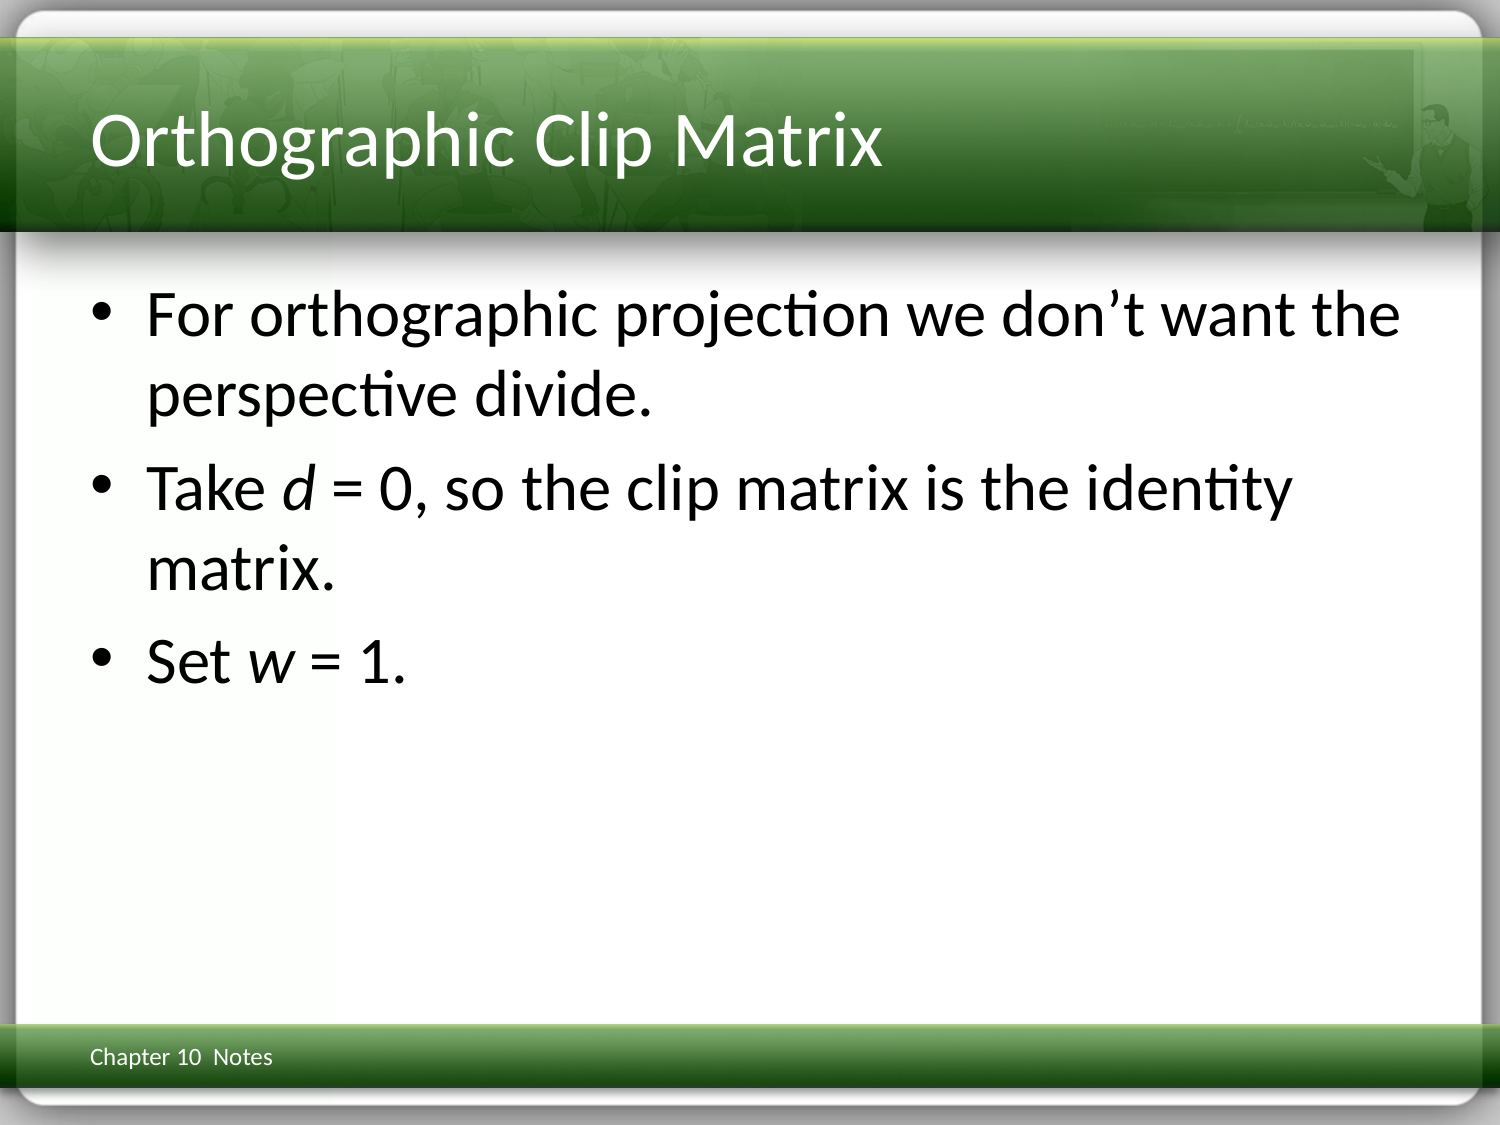

# Orthographic Clip Matrix
For orthographic projection we don’t want the perspective divide.
Take d = 0, so the clip matrix is the identity matrix.
Set w = 1.
Chapter 10  Notes
3D Math Primer for Graphics & Game Dev
56